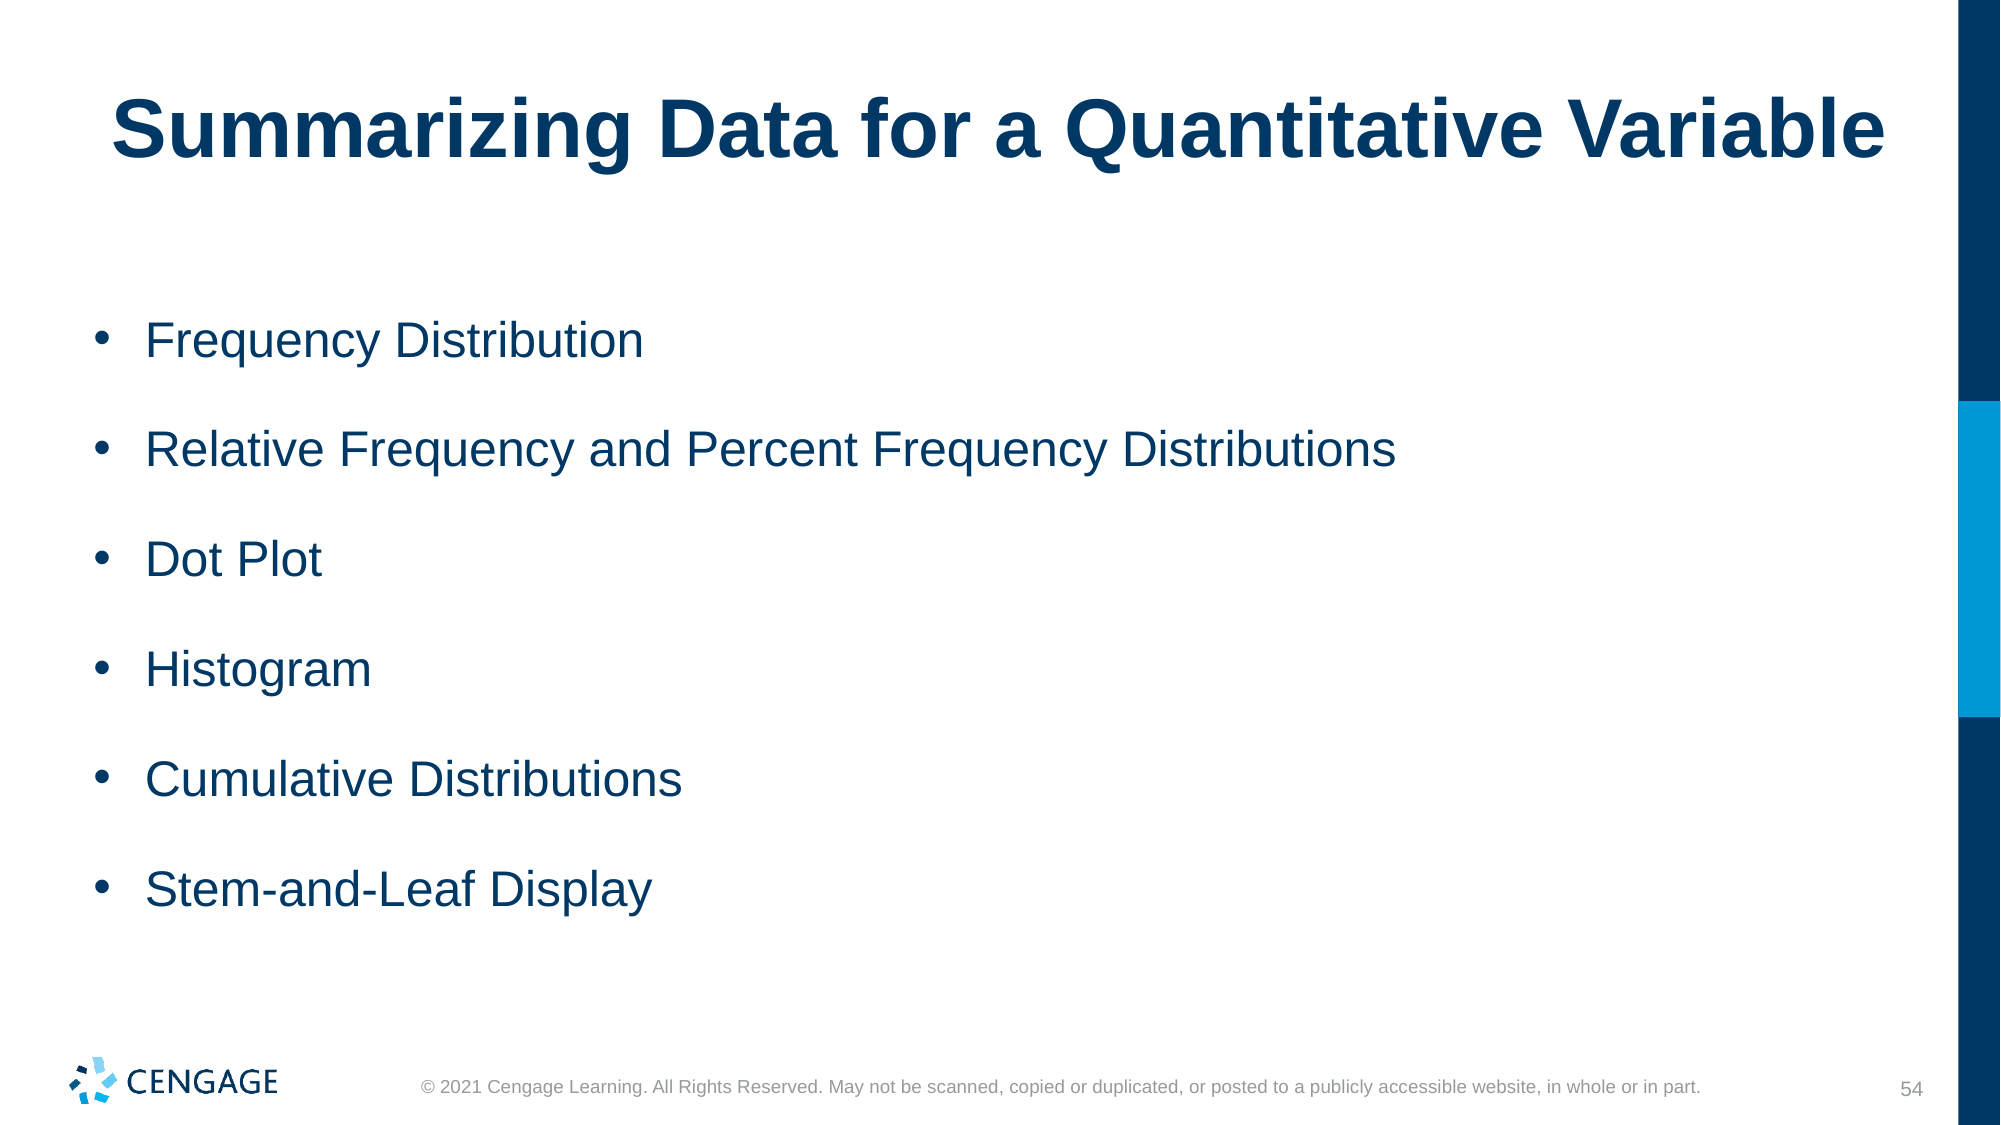

# Summarizing Data for a Quantitative Variable
 Frequency Distribution
 Relative Frequency and Percent Frequency Distributions
 Dot Plot
 Histogram
 Cumulative Distributions
 Stem-and-Leaf Display